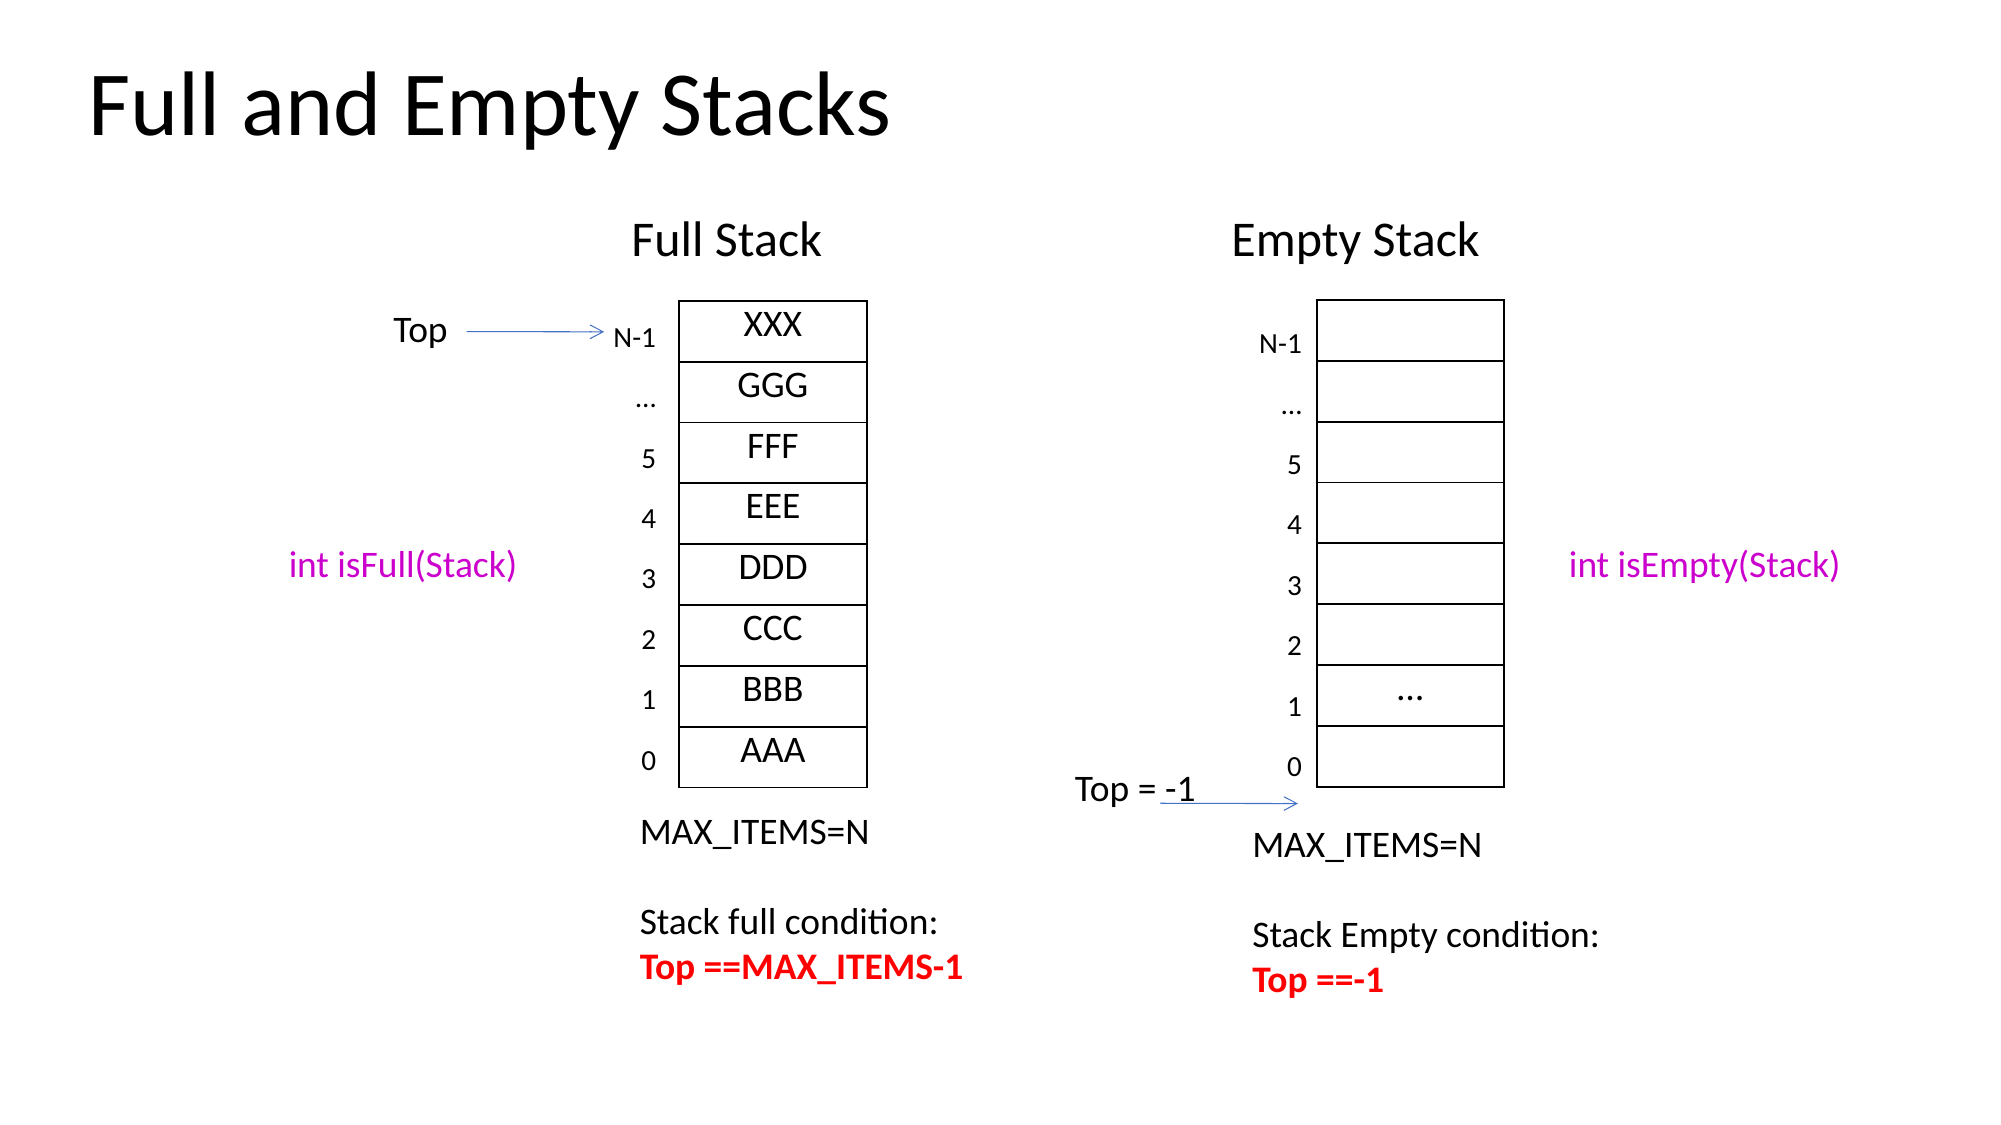

# Full and Empty Stacks
Full Stack			Empty Stack
N-1
…
5
4
3
2
1
0
N-1
…
5
4
3
2
1
0
Top
|  |
| --- |
|  |
|  |
|  |
|  |
|  |
| … |
|  |
| XXX |
| --- |
| GGG |
| FFF |
| EEE |
| DDD |
| CCC |
| BBB |
| AAA |
int isFull(Stack)
int isEmpty(Stack)
Top = -1
MAX_ITEMS=N

Stack full condition:
Top ==MAX_ITEMS-1
MAX_ITEMS=N

Stack Empty condition:
Top ==-1